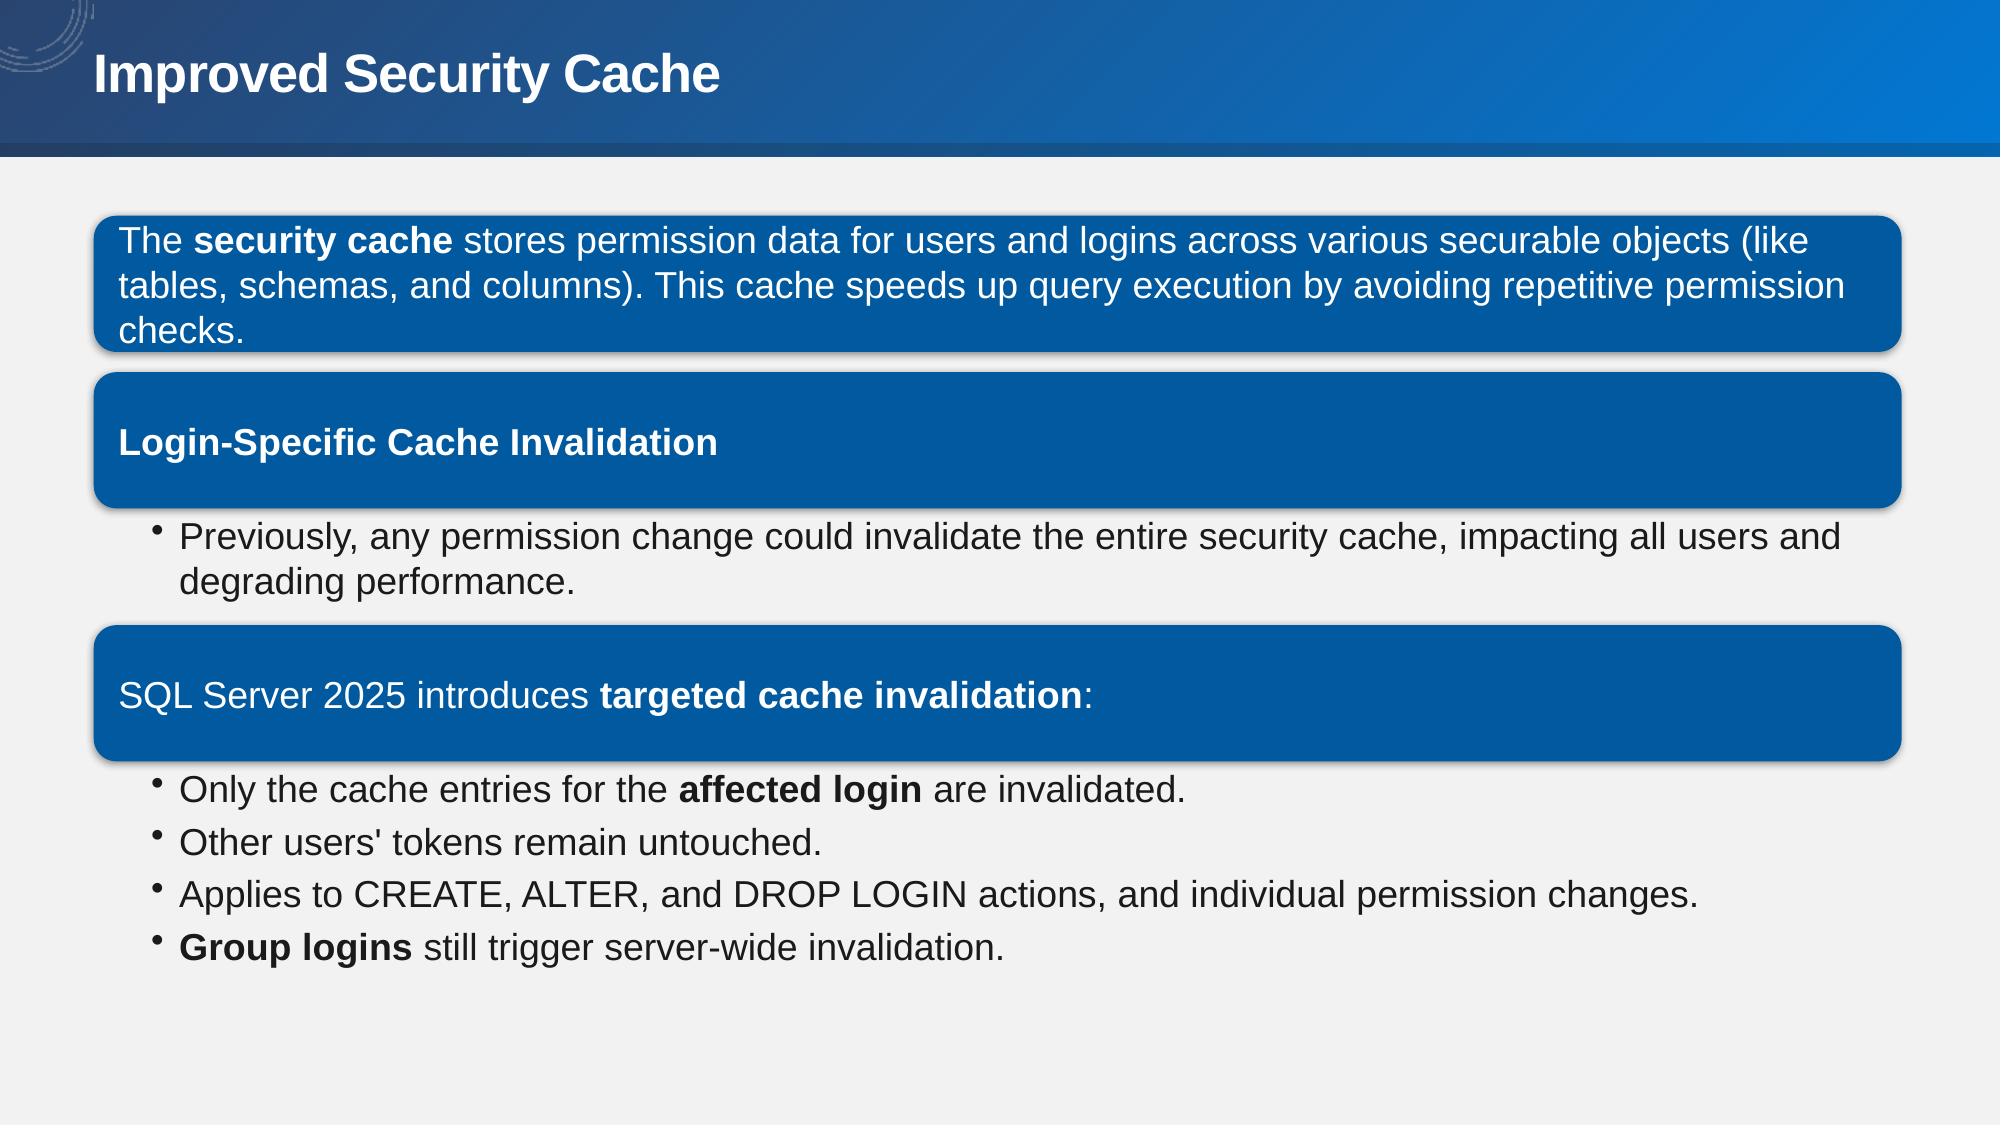

# Improved Security Cache
The security cache stores permission data for users and logins across various securable objects (like tables, schemas, and columns). This cache speeds up query execution by avoiding repetitive permission checks.
Login-Specific Cache Invalidation
Previously, any permission change could invalidate the entire security cache, impacting all users and degrading performance.
SQL Server 2025 introduces targeted cache invalidation:
Only the cache entries for the affected login are invalidated.
Other users' tokens remain untouched.
Applies to CREATE, ALTER, and DROP LOGIN actions, and individual permission changes.
Group logins still trigger server-wide invalidation.